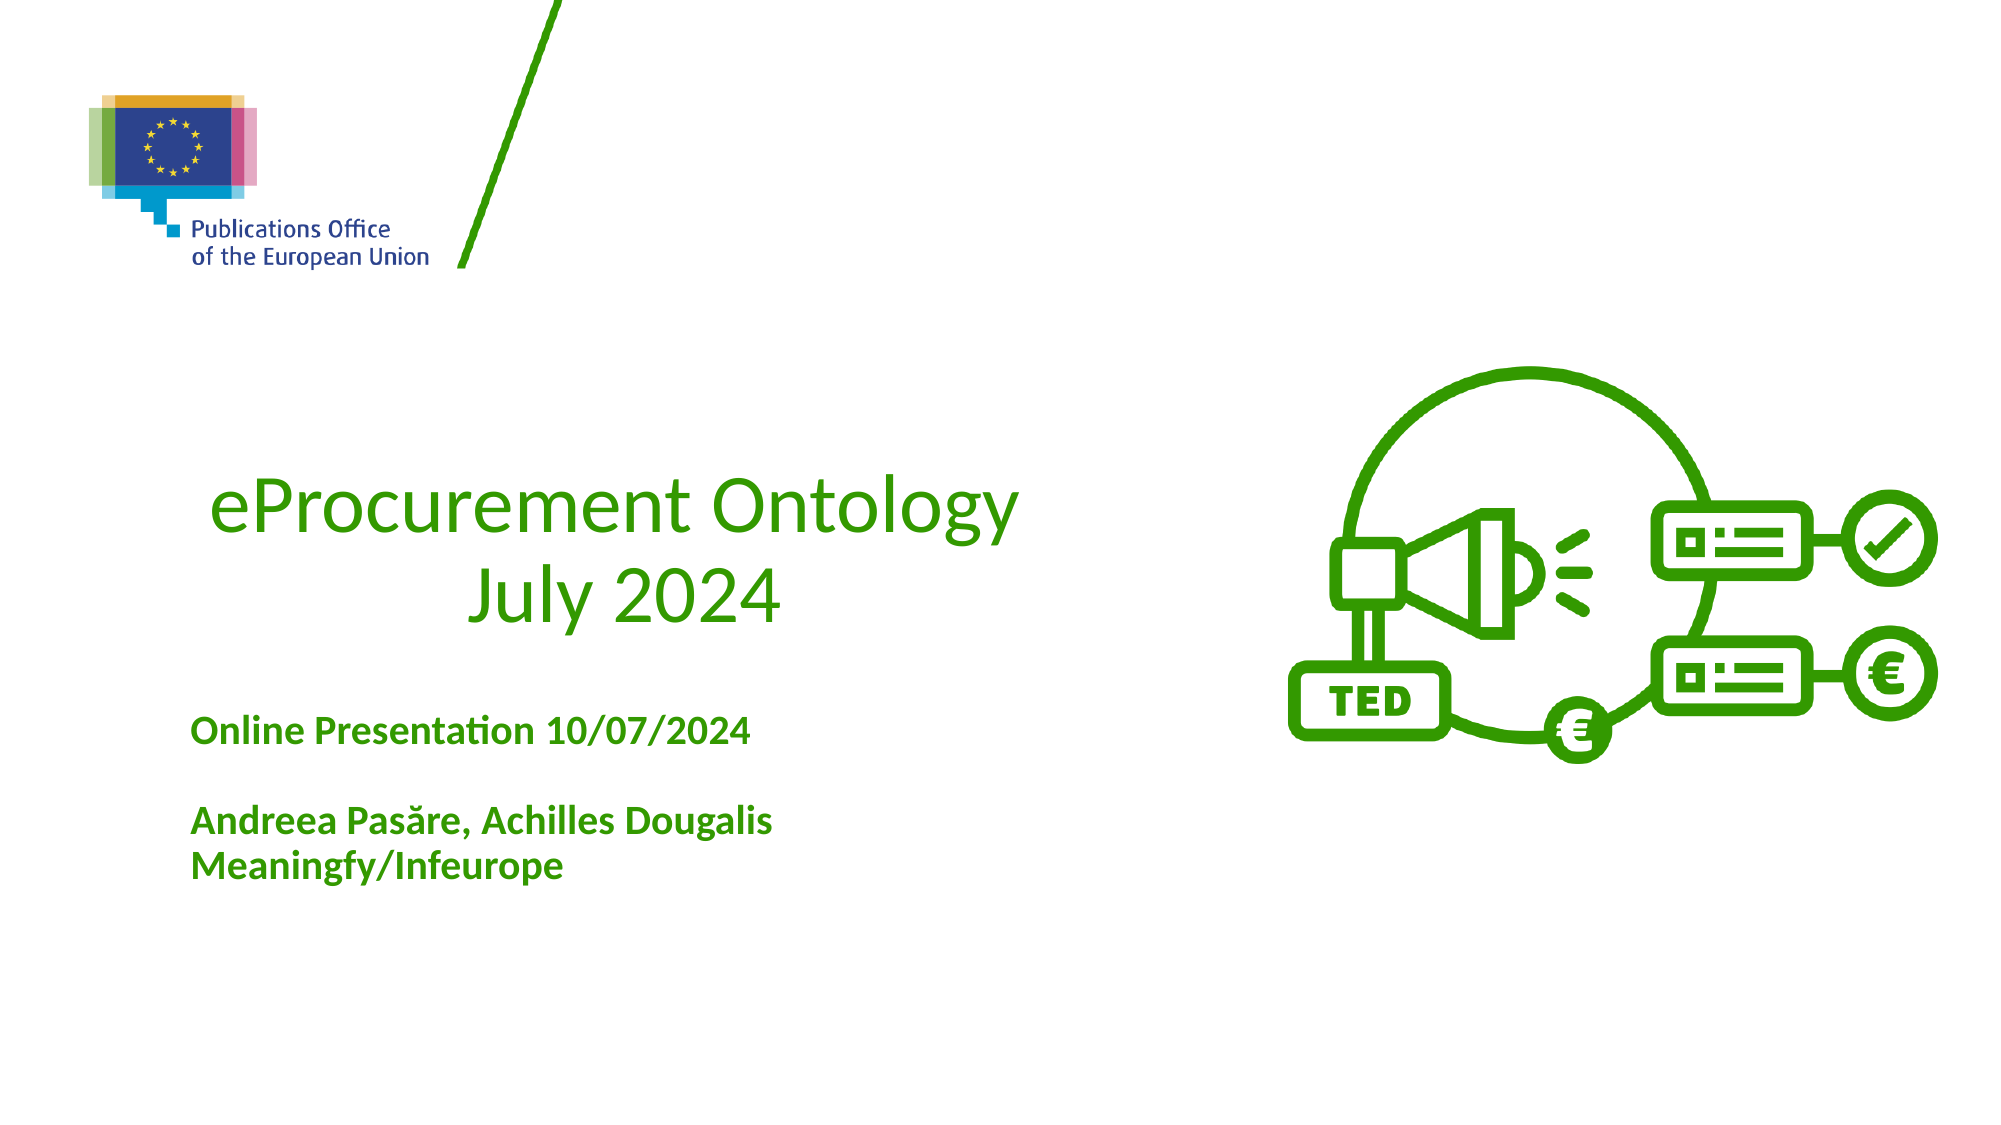

eProcurement Ontology
July 2024
Online Presentation 10/07/2024

Andreea Pasăre, Achilles Dougalis
Meaningfy/Infeurope